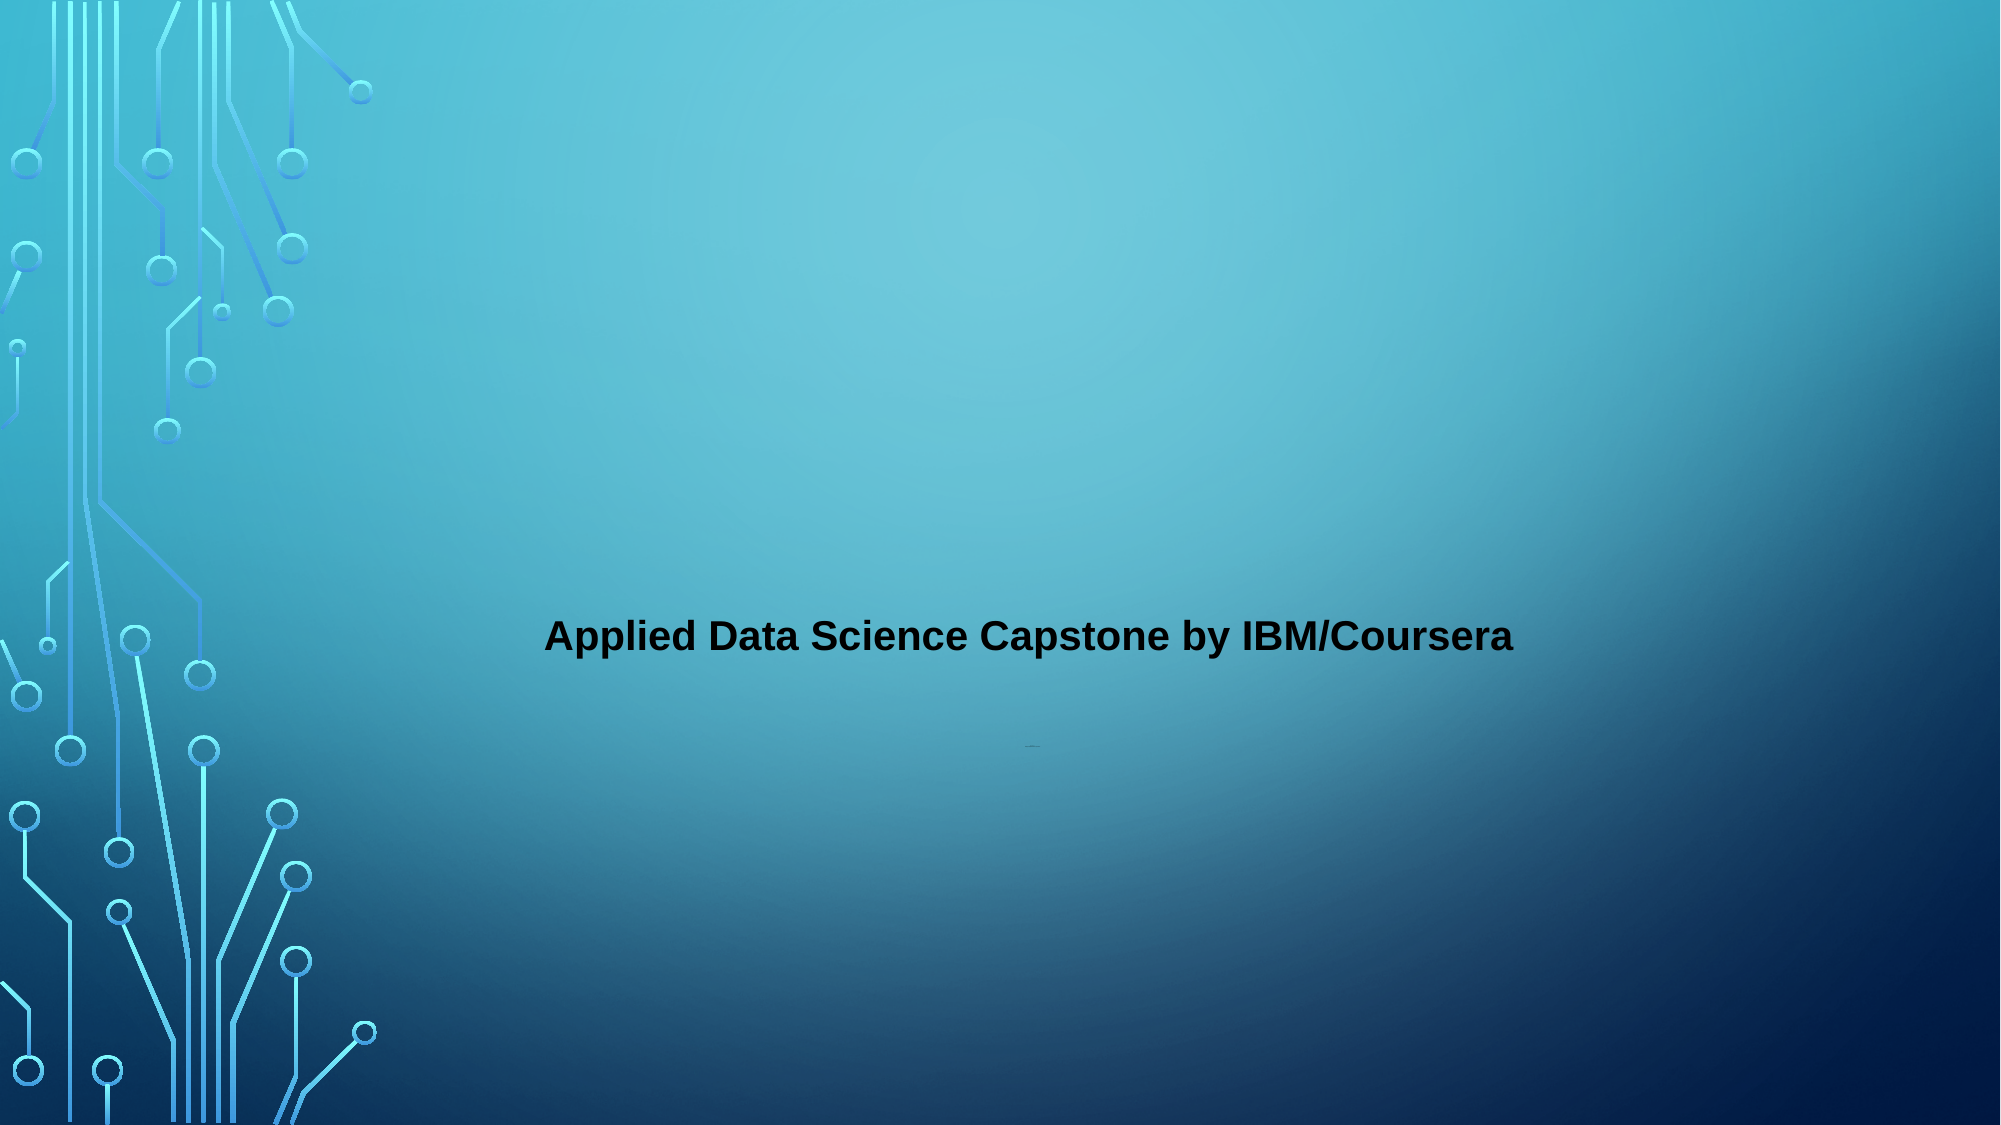

# Capstone Project Analyzing the neighborhoods of New-York city and Toronto
Applied Data Science Capstone by IBM/Coursera